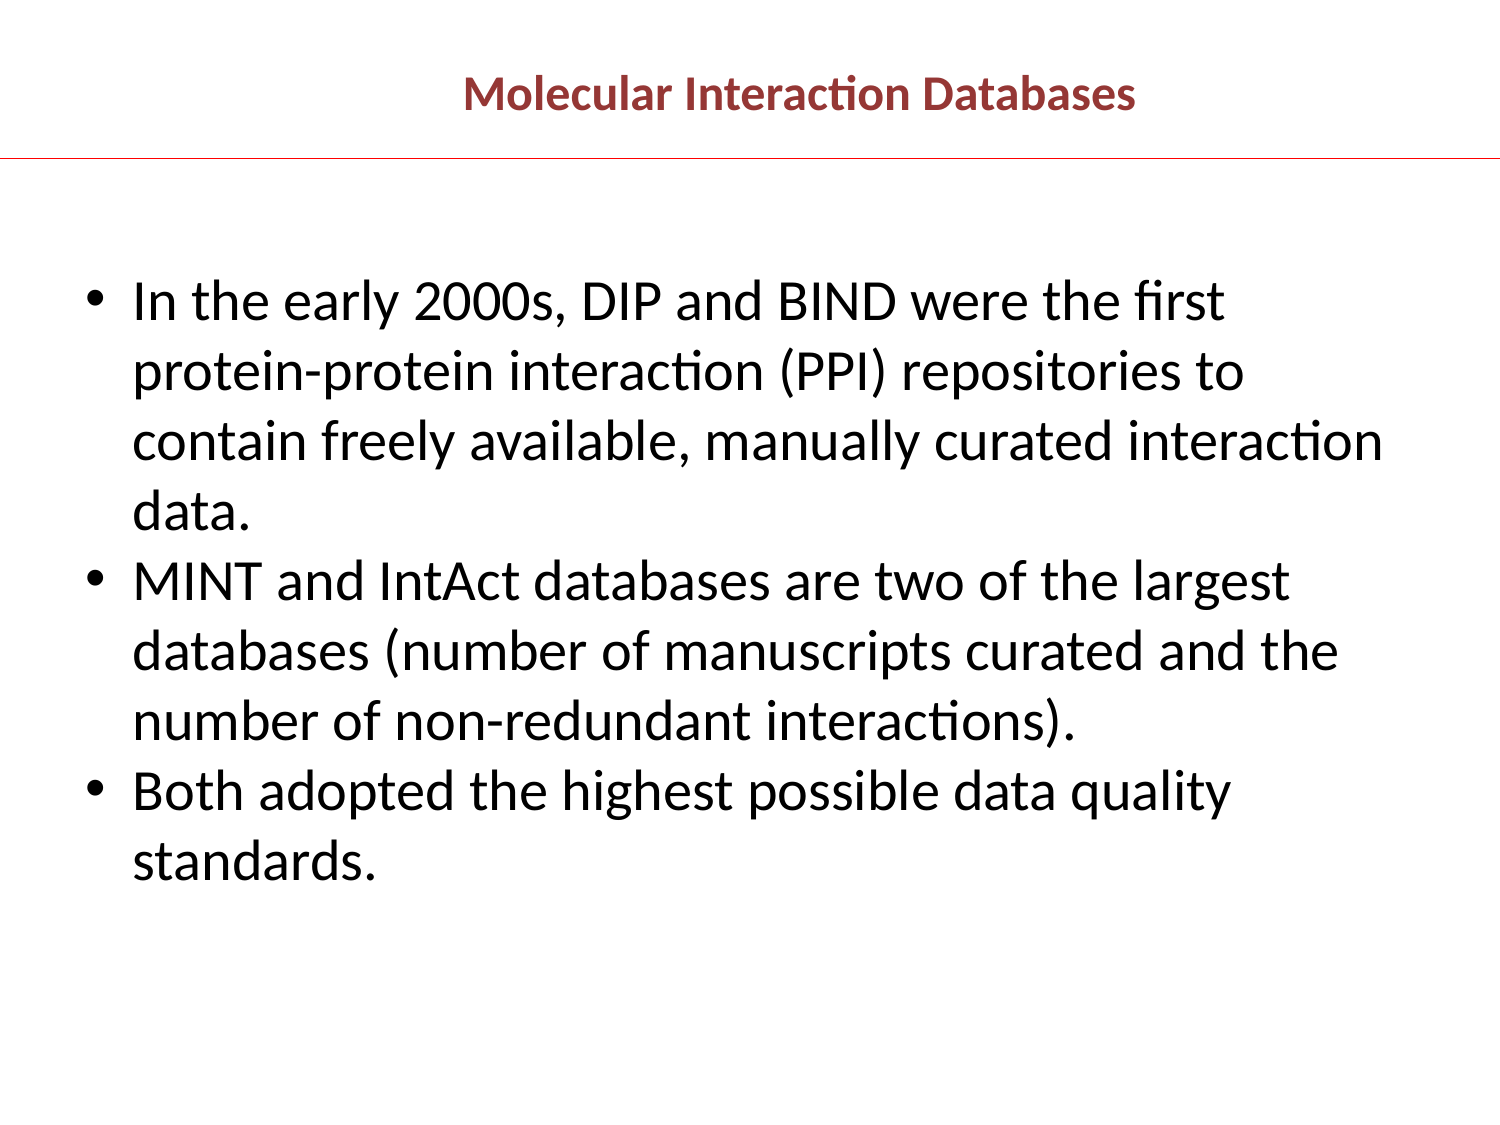

Molecular Interaction Databases
In the early 2000s, DIP and BIND were the first protein-protein interaction (PPI) repositories to contain freely available, manually curated interaction data.
MINT and IntAct databases are two of the largest databases (number of manuscripts curated and the number of non-redundant interactions).
Both adopted the highest possible data quality standards.